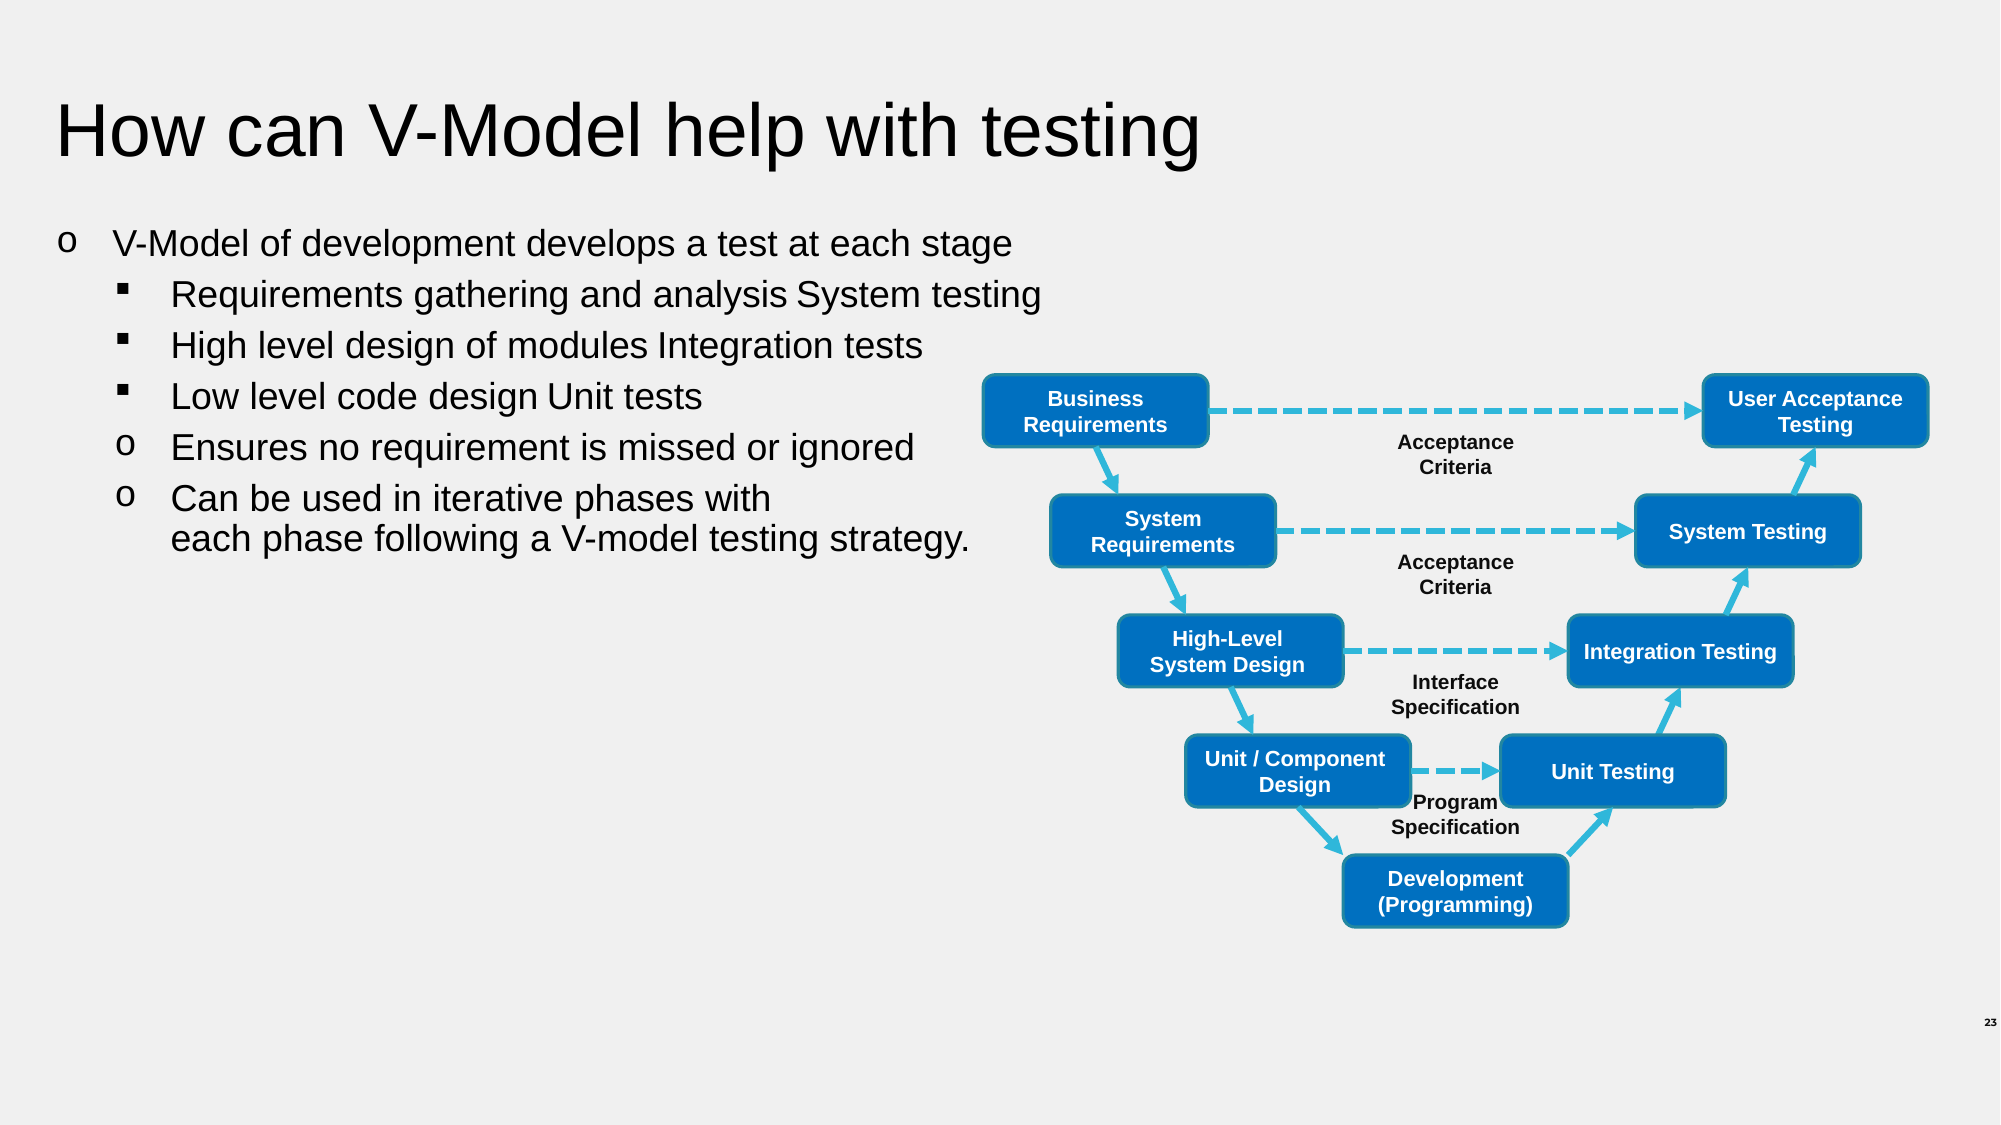

# How can V-Model help with testing
V-Model of development develops a test at each stage
Requirements gathering and analysis System testing
High level design of modules Integration tests
Low level code design Unit tests
Ensures no requirement is missed or ignored
Can be used in iterative phases with
each phase following a V-model testing strategy.

Business Requirements
User Acceptance Testing
Acceptance Criteria
System Requirements
System Testing
Acceptance Criteria
High-Level
System Design
Integration Testing
Interface Specification
Unit / Component
Design
Unit Testing
Program
Specification
Development (Programming)
23